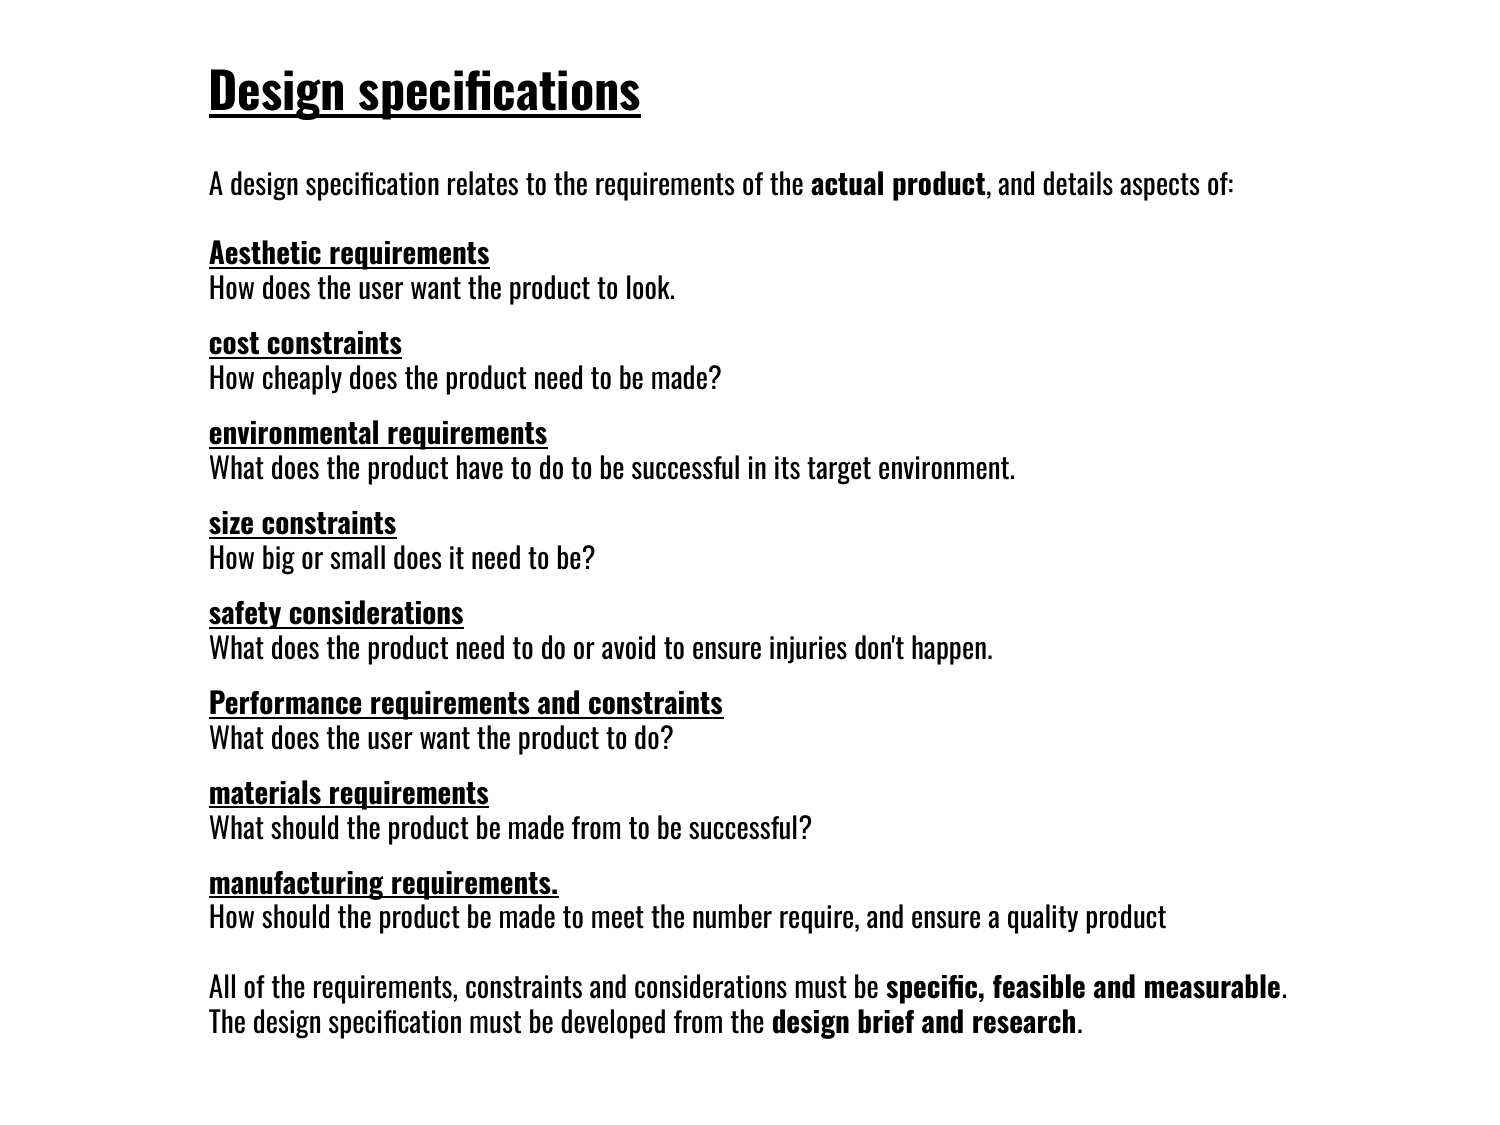

Design specifications
A design specification relates to the requirements of the actual product, and details aspects of:

Aesthetic requirements
How does the user want the product to look.

cost constraints
How cheaply does the product need to be made?

environmental requirements
What does the product have to do to be successful in its target environment.

size constraints
How big or small does it need to be?

safety considerations
What does the product need to do or avoid to ensure injuries don't happen.

Performance requirements and constraints
What does the user want the product to do?

materials requirements
What should the product be made from to be successful?

manufacturing requirements.
How should the product be made to meet the number require, and ensure a quality product

All of the requirements, constraints and considerations must be specific, feasible and measurable.
The design specification must be developed from the design brief and research.